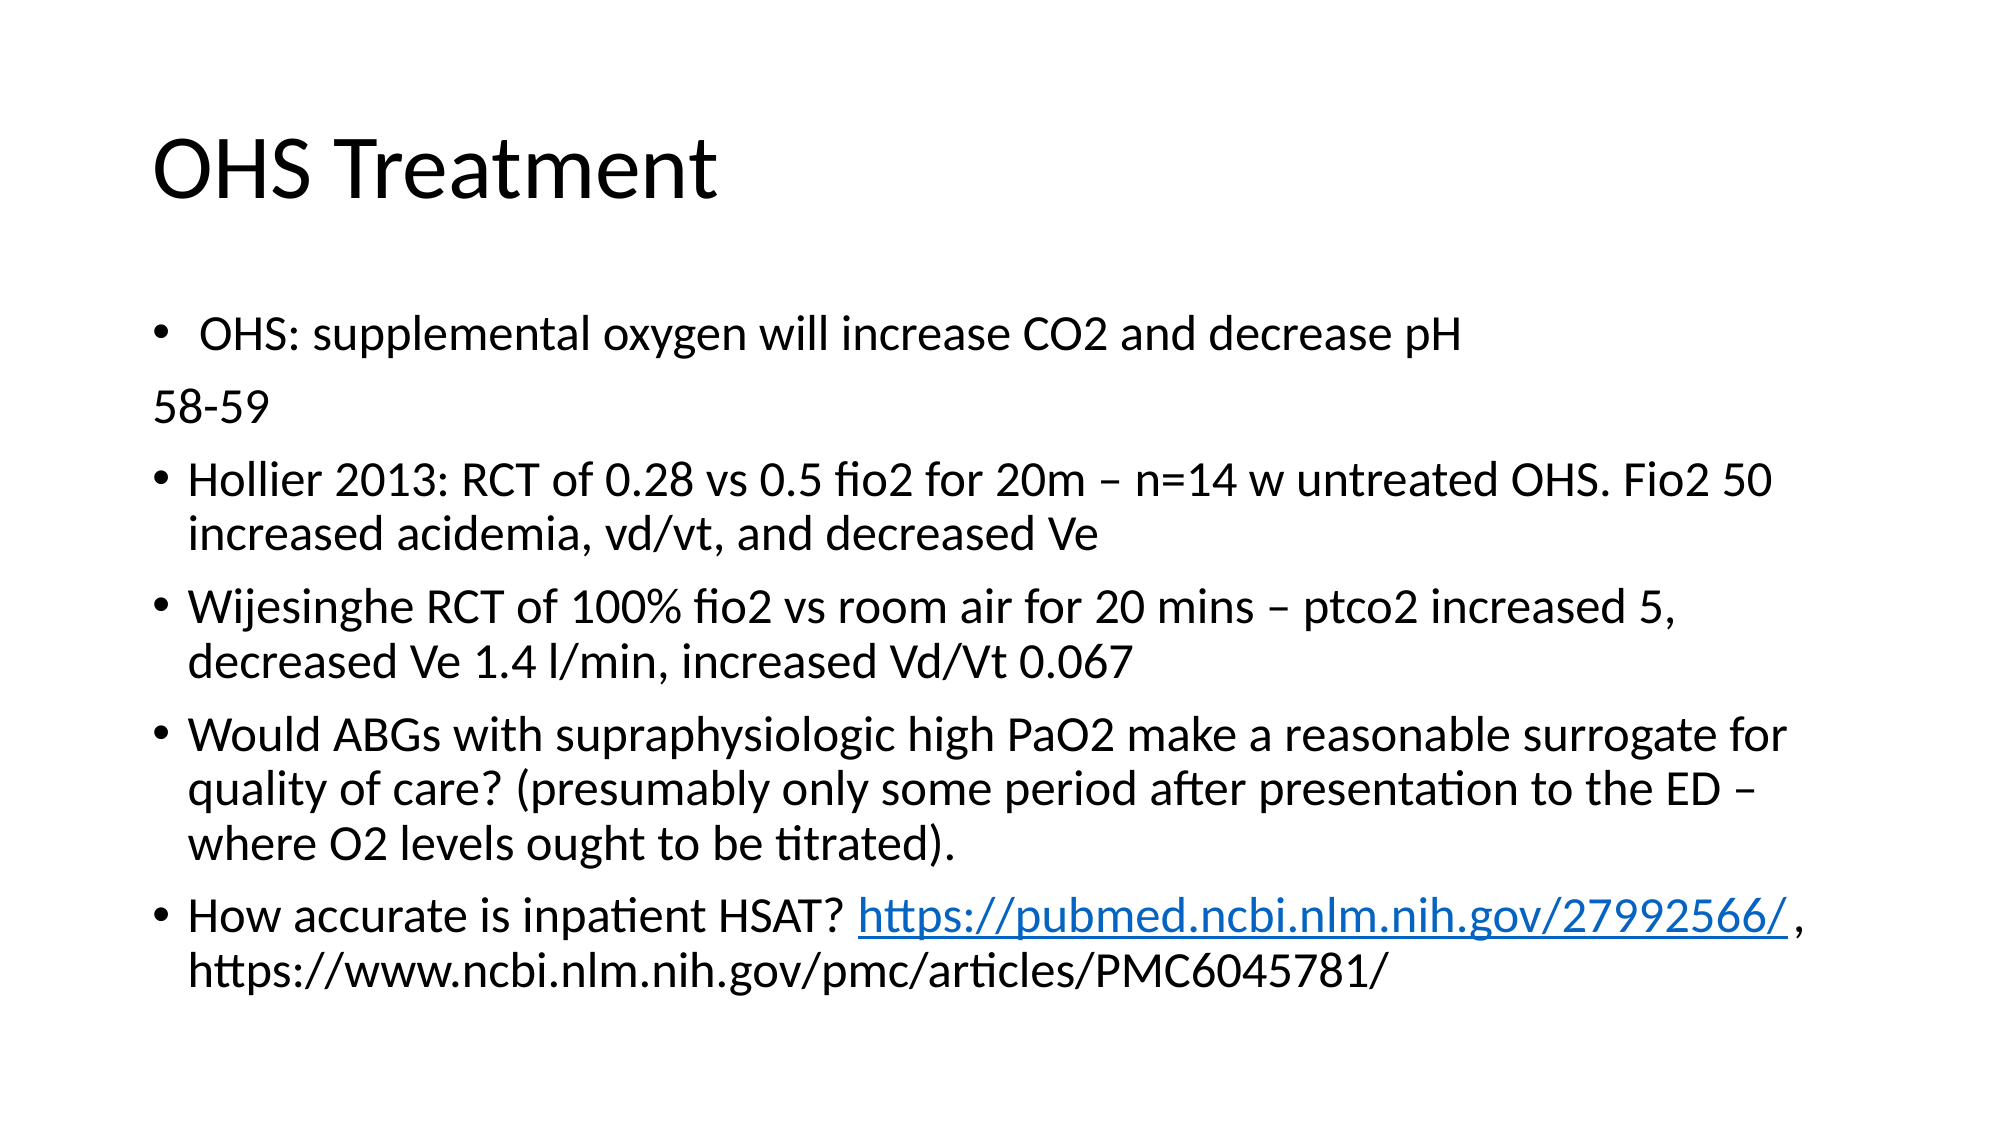

# OHS Treatment
 OHS: supplemental oxygen will increase CO2 and decrease pH
58-59
Hollier 2013: RCT of 0.28 vs 0.5 fio2 for 20m – n=14 w untreated OHS. Fio2 50 increased acidemia, vd/vt, and decreased Ve
Wijesinghe RCT of 100% fio2 vs room air for 20 mins – ptco2 increased 5, decreased Ve 1.4 l/min, increased Vd/Vt 0.067
Would ABGs with supraphysiologic high PaO2 make a reasonable surrogate for quality of care? (presumably only some period after presentation to the ED – where O2 levels ought to be titrated).
How accurate is inpatient HSAT? https://pubmed.ncbi.nlm.nih.gov/27992566/ , https://www.ncbi.nlm.nih.gov/pmc/articles/PMC6045781/